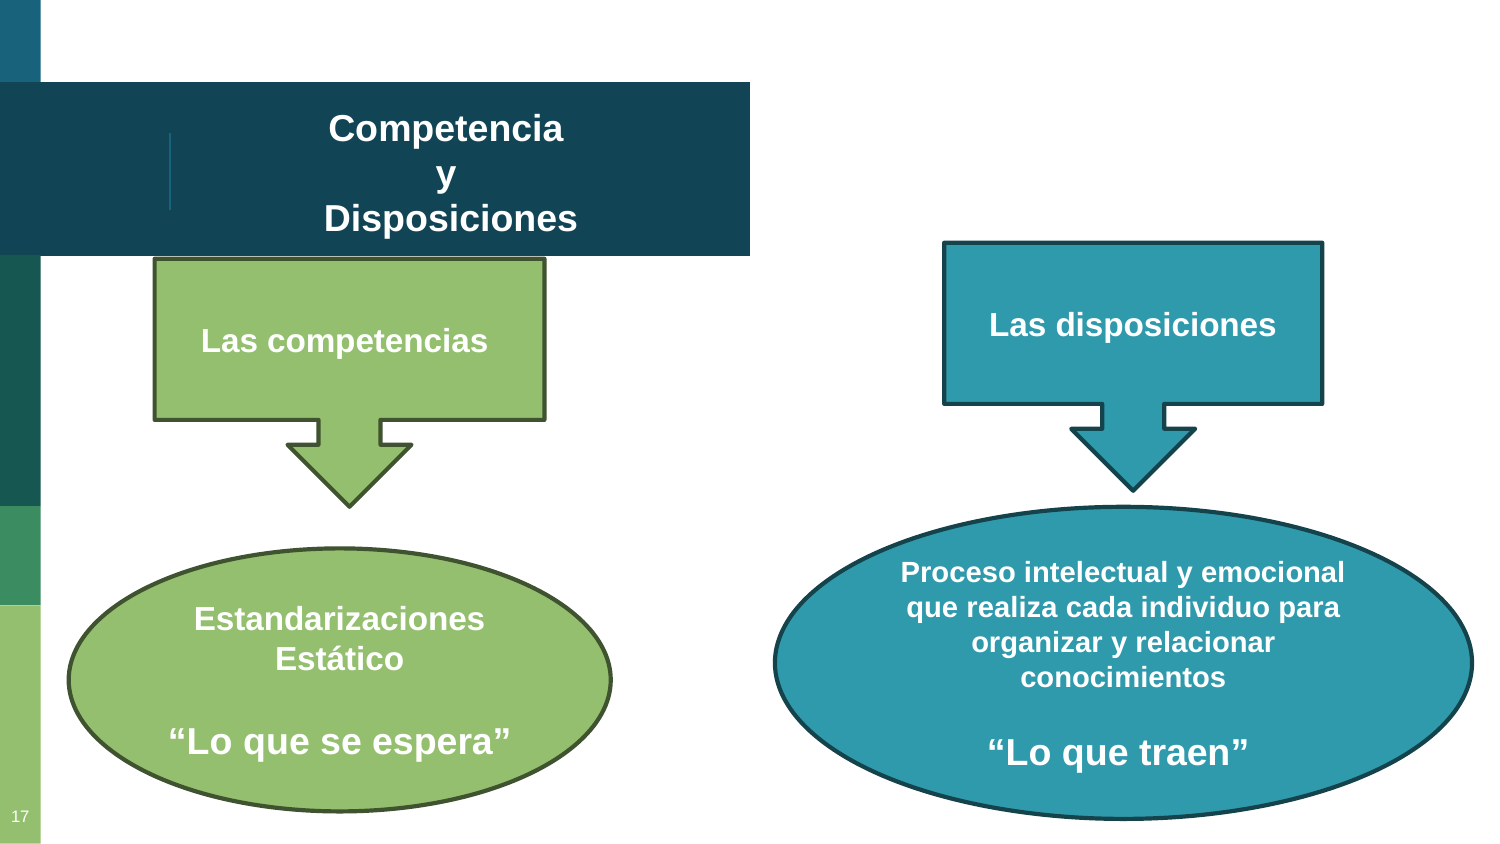

# Competencia y Disposiciones
Las disposiciones

Las competencias
Proceso intelectual y emocional que realiza cada individuo para organizar y relacionar conocimientos

“Lo que traen”
Estandarizaciones
Estático

“Lo que se espera”
17